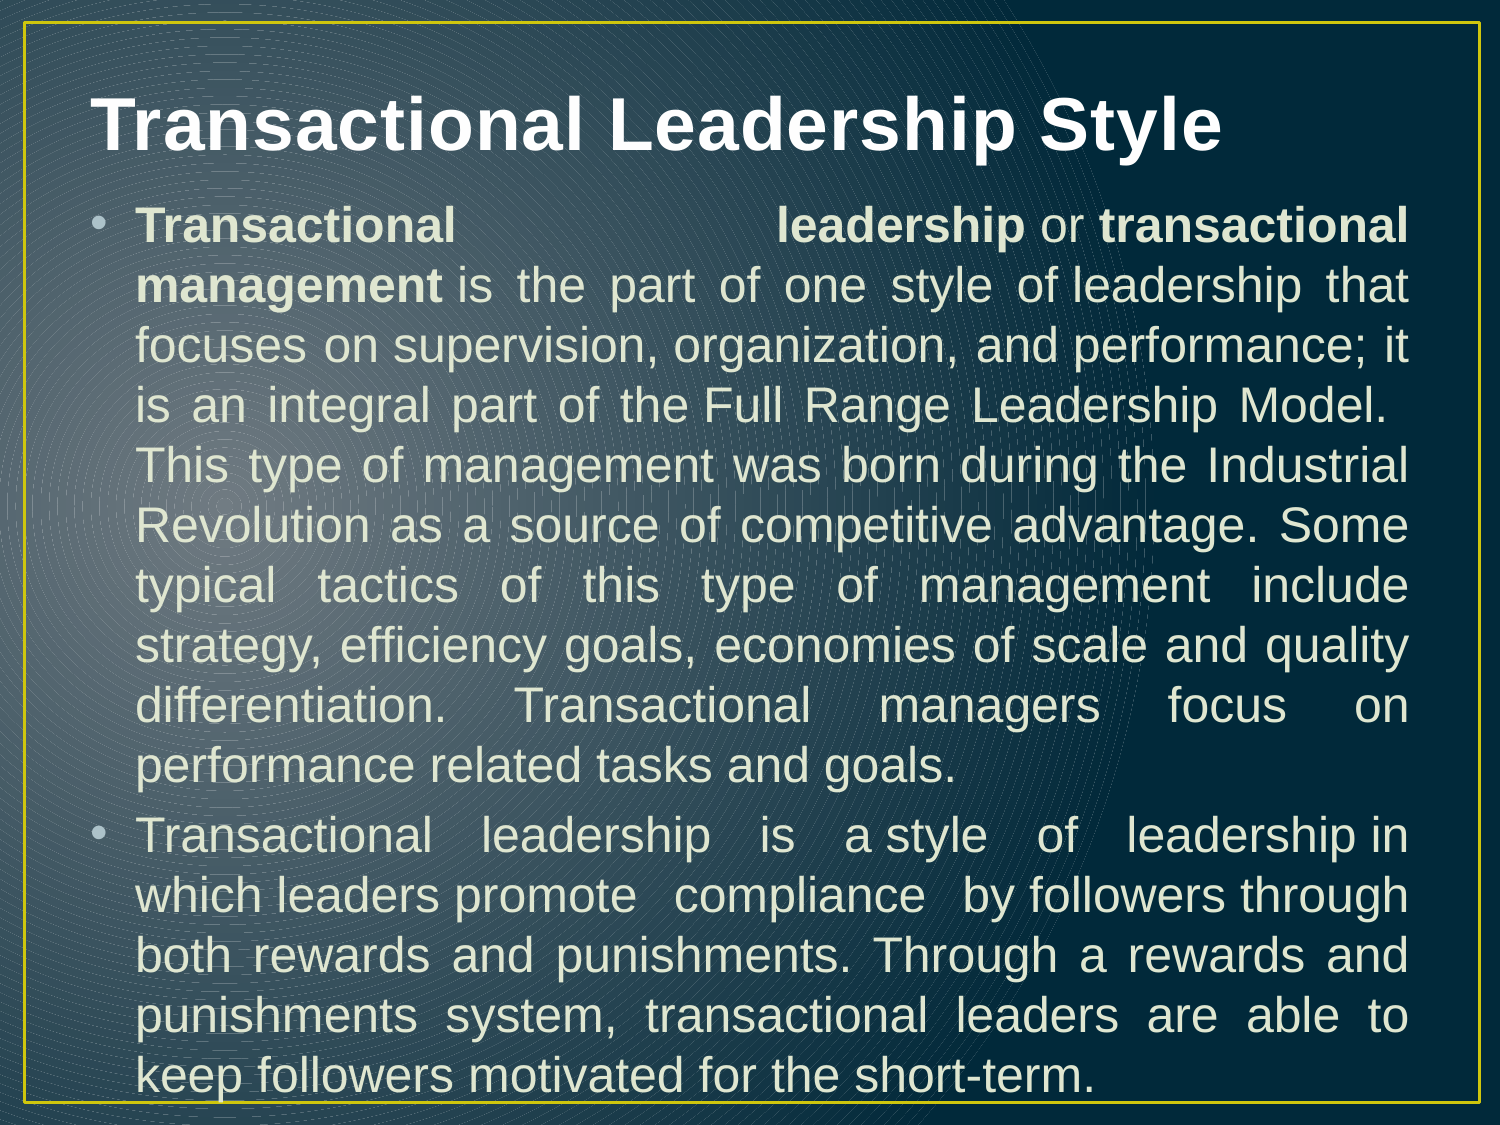

# Transactional Leadership Style
Transactional leadership or transactional management is the part of one style of leadership that focuses on supervision, organization, and performance; it is an integral part of the Full Range Leadership Model.  This type of management was born during the Industrial Revolution as a source of competitive advantage. Some typical tactics of this type of management include strategy, efficiency goals, economies of scale and quality differentiation. Transactional managers focus on performance related tasks and goals.
Transactional leadership is a style of leadership in which leaders promote compliance by followers through both rewards and punishments. Through a rewards and punishments system, transactional leaders are able to keep followers motivated for the short-term.